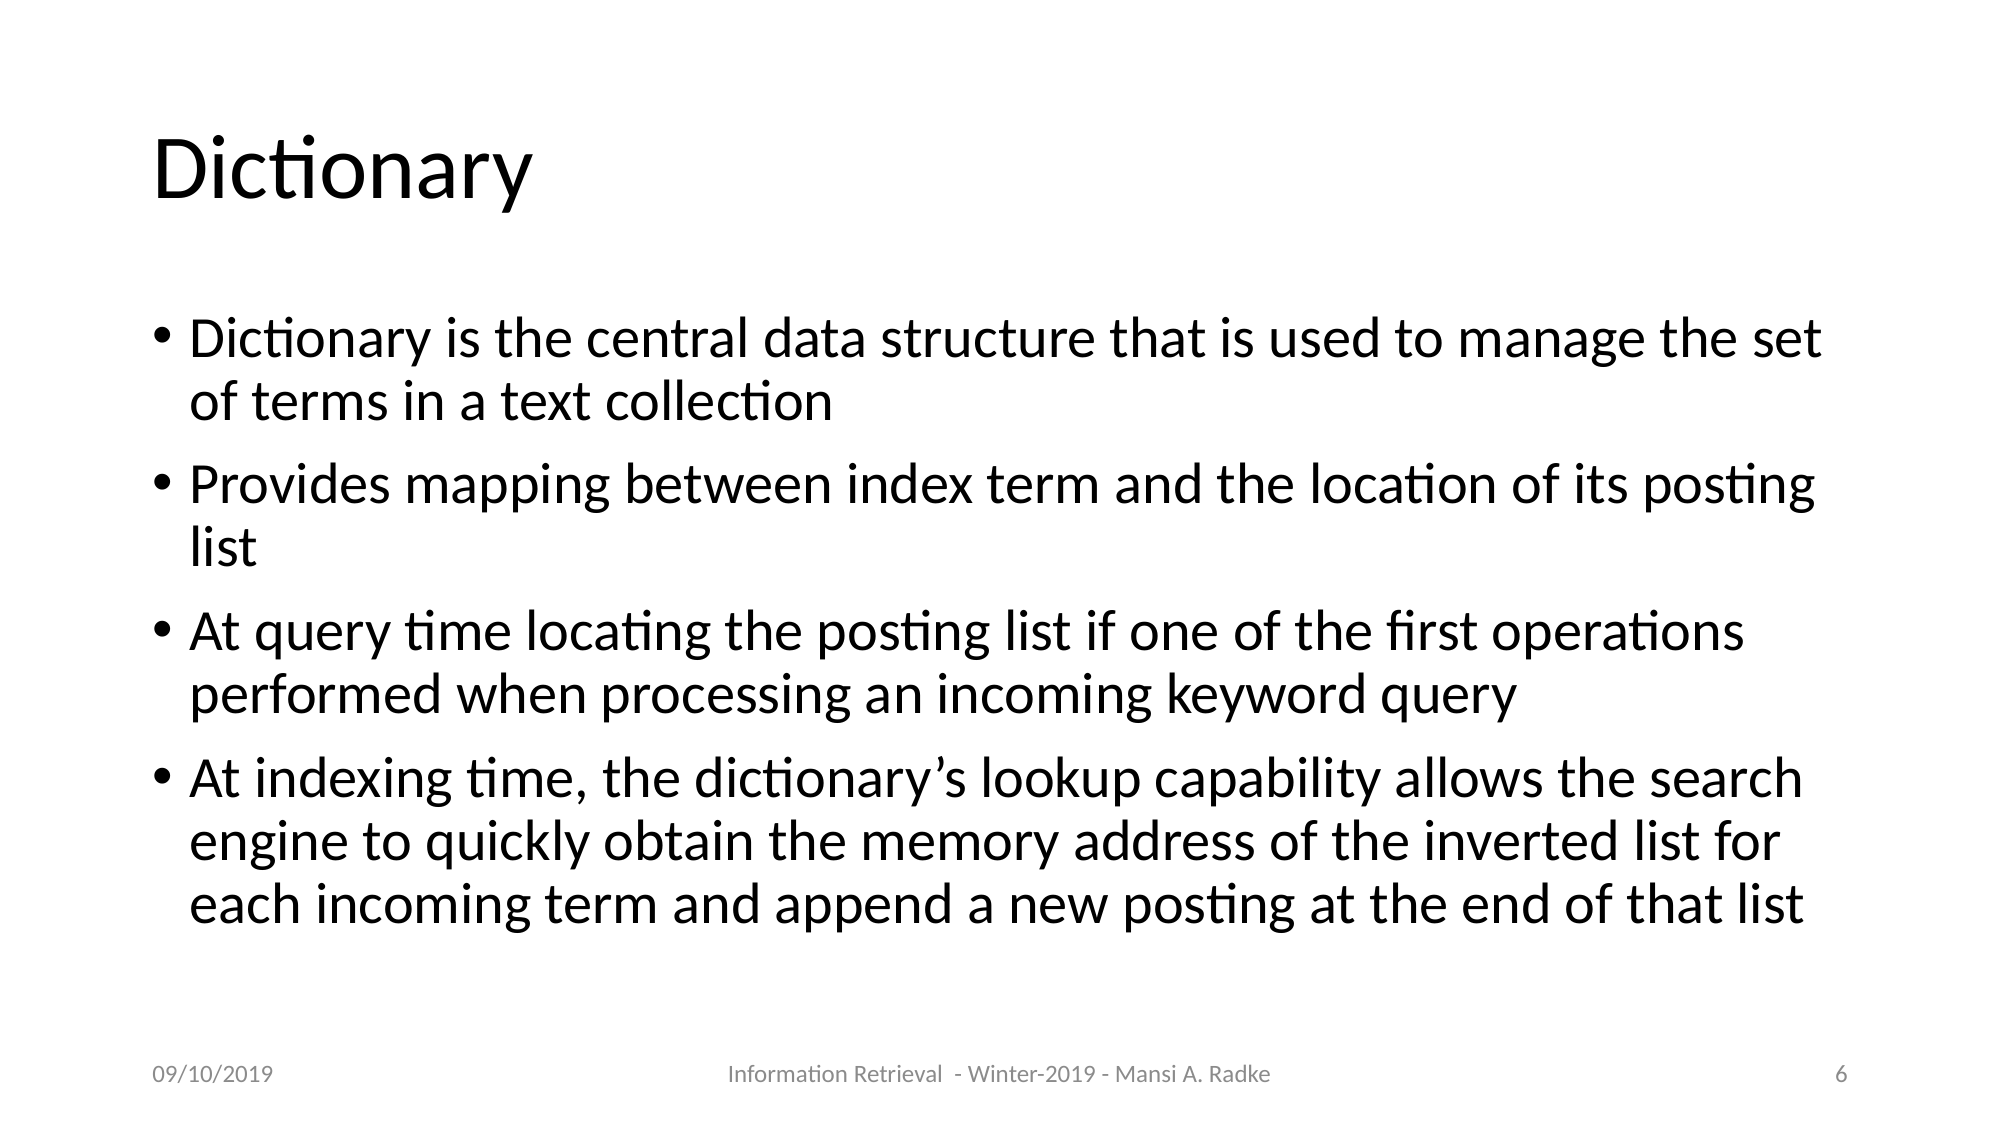

Dictionary
Dictionary is the central data structure that is used to manage the set of terms in a text collection
Provides mapping between index term and the location of its posting list
At query time locating the posting list if one of the first operations performed when processing an incoming keyword query
At indexing time, the dictionary’s lookup capability allows the search engine to quickly obtain the memory address of the inverted list for each incoming term and append a new posting at the end of that list
09/10/2019
Information Retrieval  - Winter-2019 - Mansi A. Radke
6